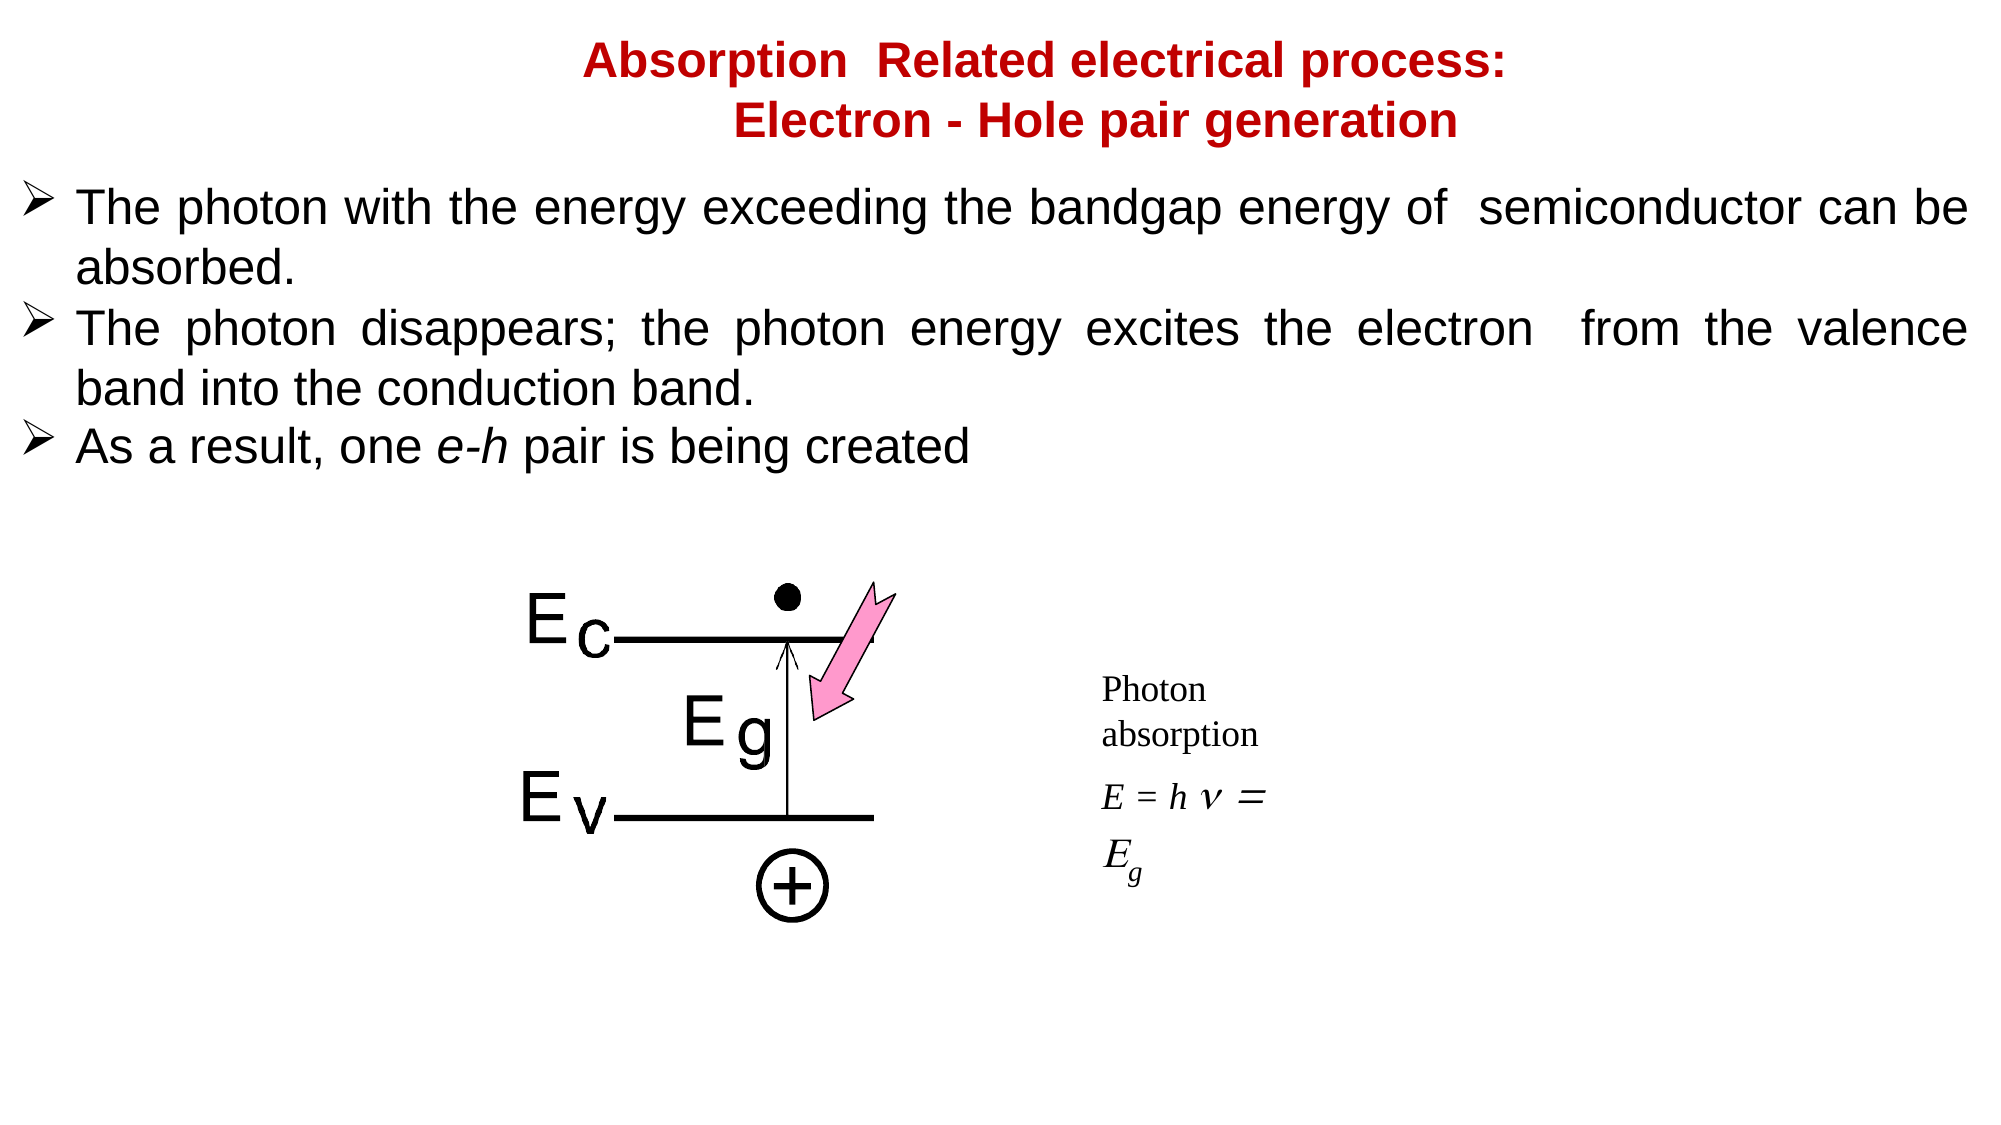

Absorption  Related electrical process:
           Electron - Hole pair generation
The photon with the energy exceeding the bandgap energy of  semiconductor can be absorbed.
The photon disappears; the photon energy excites the electron  from the valence band into the conduction band.
As a result, one e-h pair is being created

Photon  absorption
E = h ν = Εg